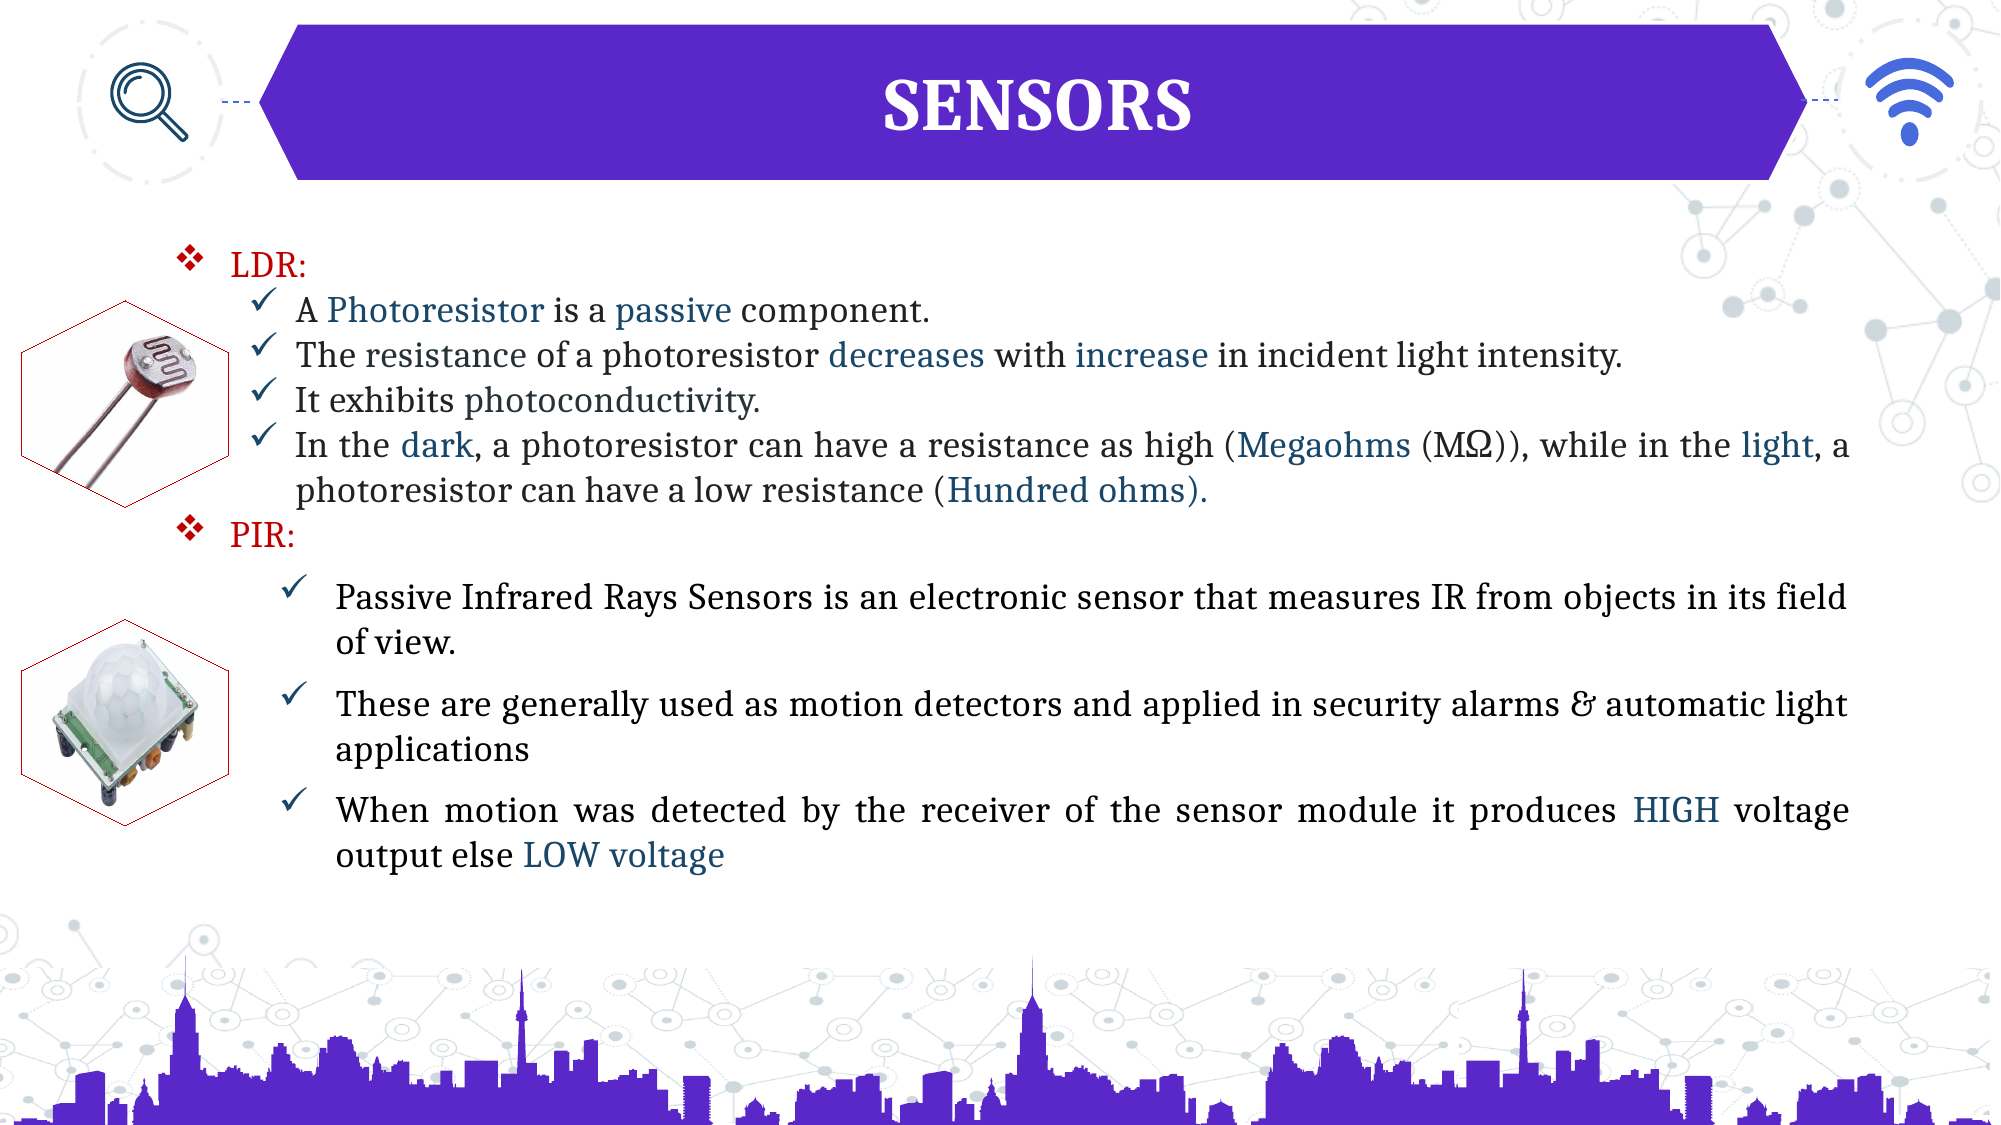

SENSORS

LDR:
A Photoresistor is a passive component.
The resistance of a photoresistor decreases with increase in incident light intensity.
It exhibits photoconductivity.
In the dark, a photoresistor can have a resistance as high (Megaohms (MΩ)), while in the light, a photoresistor can have a low resistance (Hundred ohms).
PIR:
Passive Infrared Rays Sensors is an electronic sensor that measures IR from objects in its field of view.
These are generally used as motion detectors and applied in security alarms & automatic light applications
When motion was detected by the receiver of the sensor module it produces HIGH voltage output else LOW voltage